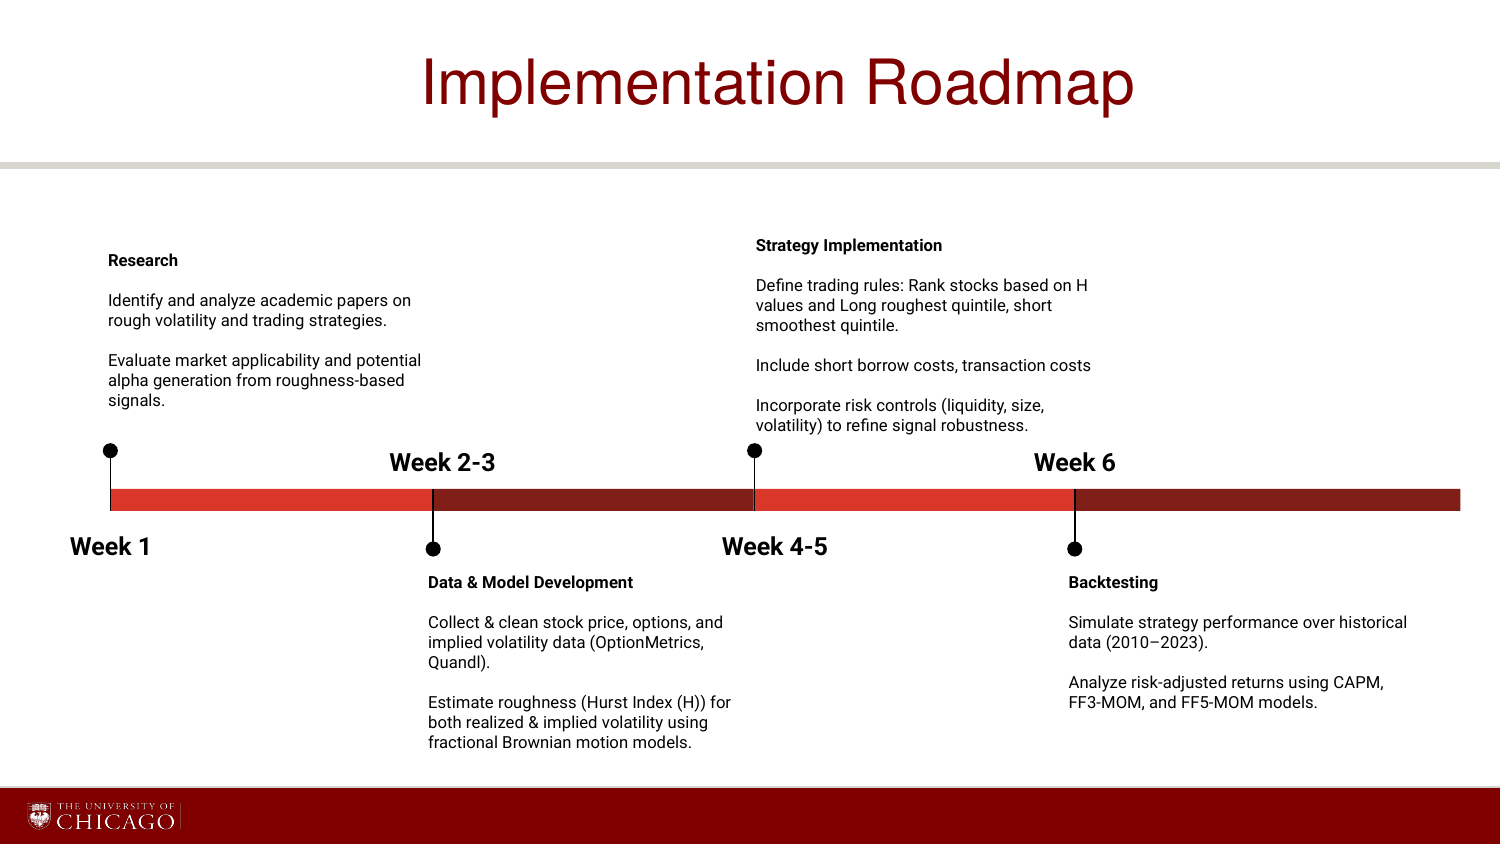

Implementation Roadmap

Strategy Implementation

Define trading rules: Rank stocks based on H values and Long roughest quintile, short smoothest quintile.

Include short borrow costs, transaction costs

Incorporate risk controls (liquidity, size, volatility) to refine signal robustness.

Week 4-5

Research

Identify and analyze academic papers on rough volatility and trading strategies.

Evaluate market applicability and potential alpha generation from roughness-based signals.

Week 1

Week 6

Backtesting

Simulate strategy performance over historical data (2010–2023).

Analyze risk-adjusted returns using CAPM, FF3-MOM, and FF5-MOM models.

Week 2-3

Data & Model Development

Collect & clean stock price, options, and implied volatility data (OptionMetrics, Quandl).

Estimate roughness (Hurst Index (H)) for both realized & implied volatility using fractional Brownian motion models.